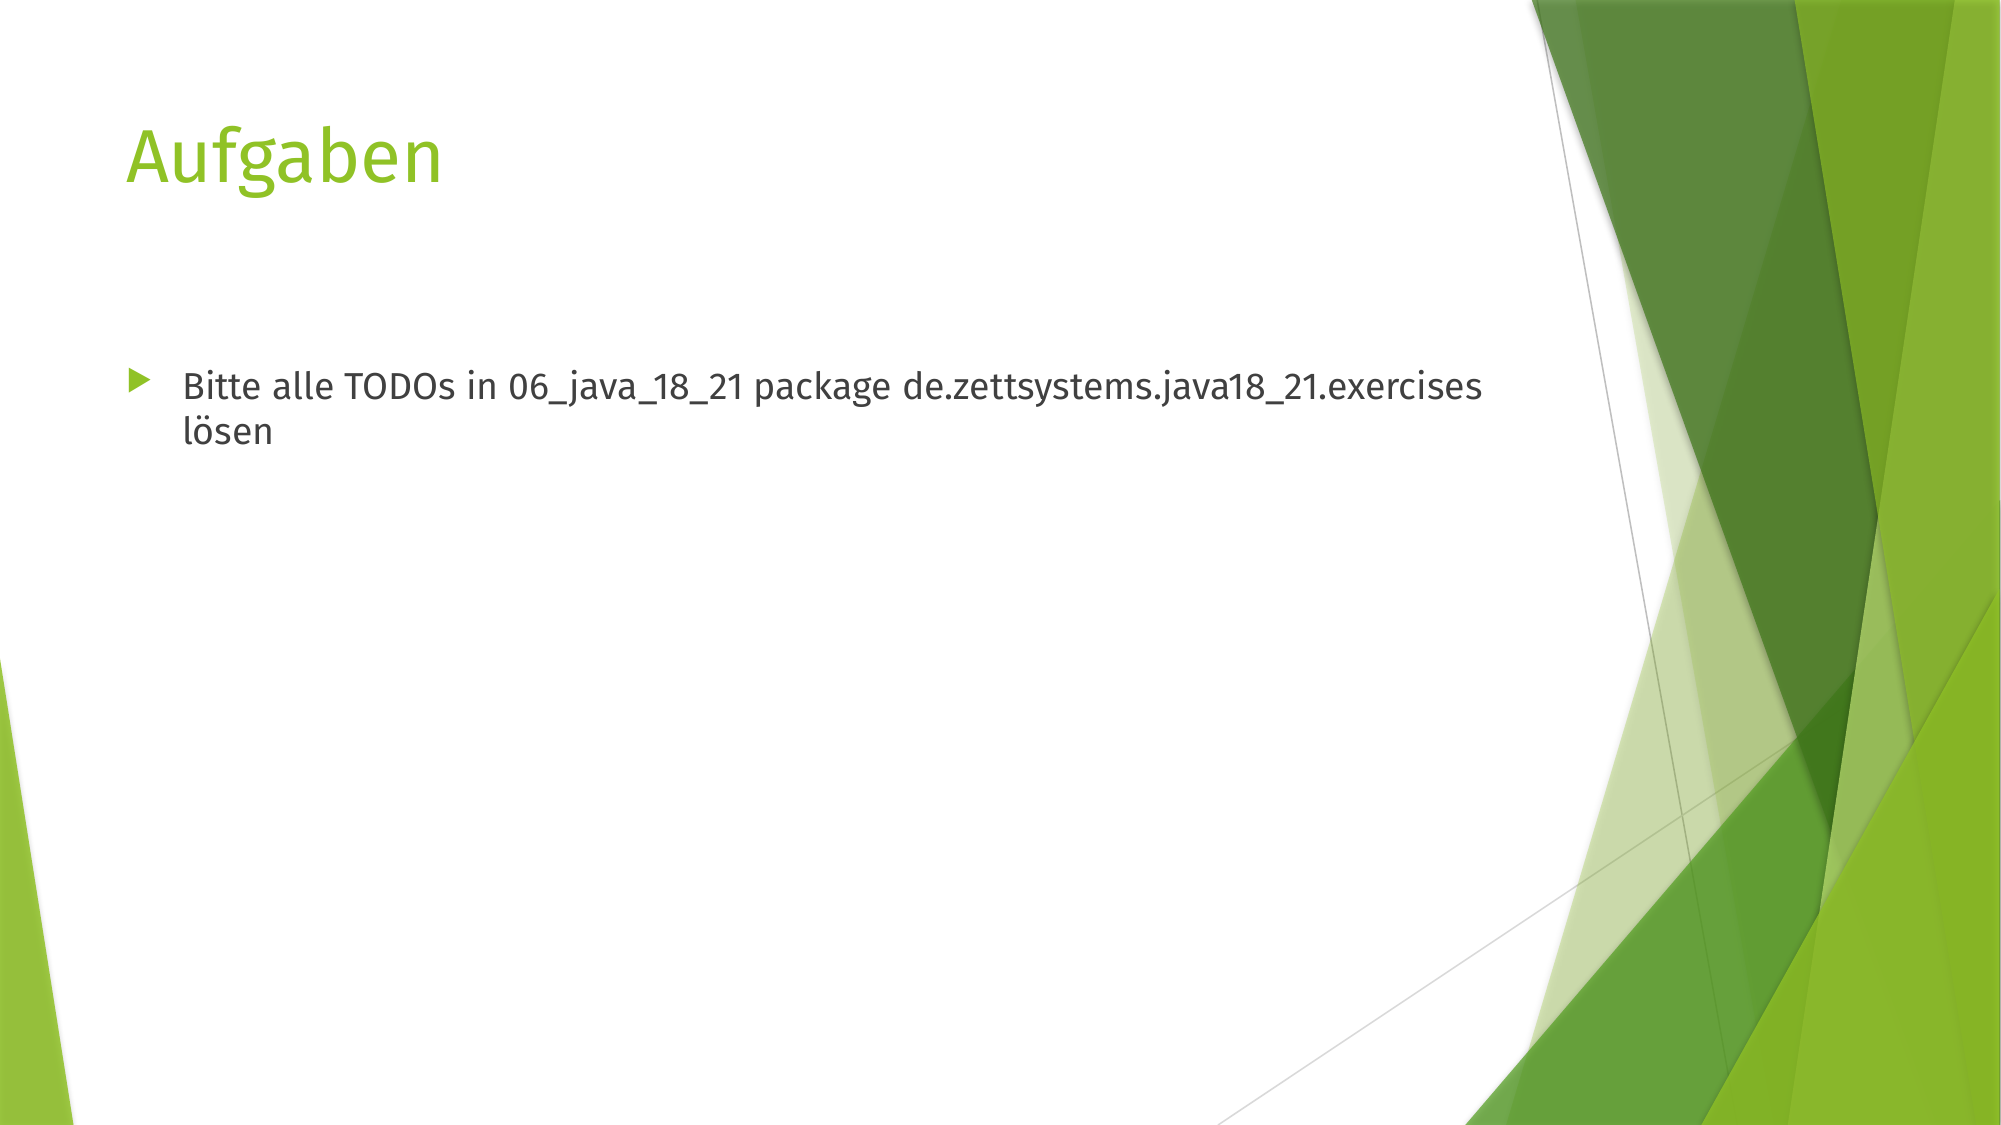

# Aufgaben
Bitte alle TODOs in 06_java_18_21 package de.zettsystems.java18_21.exercises lösen